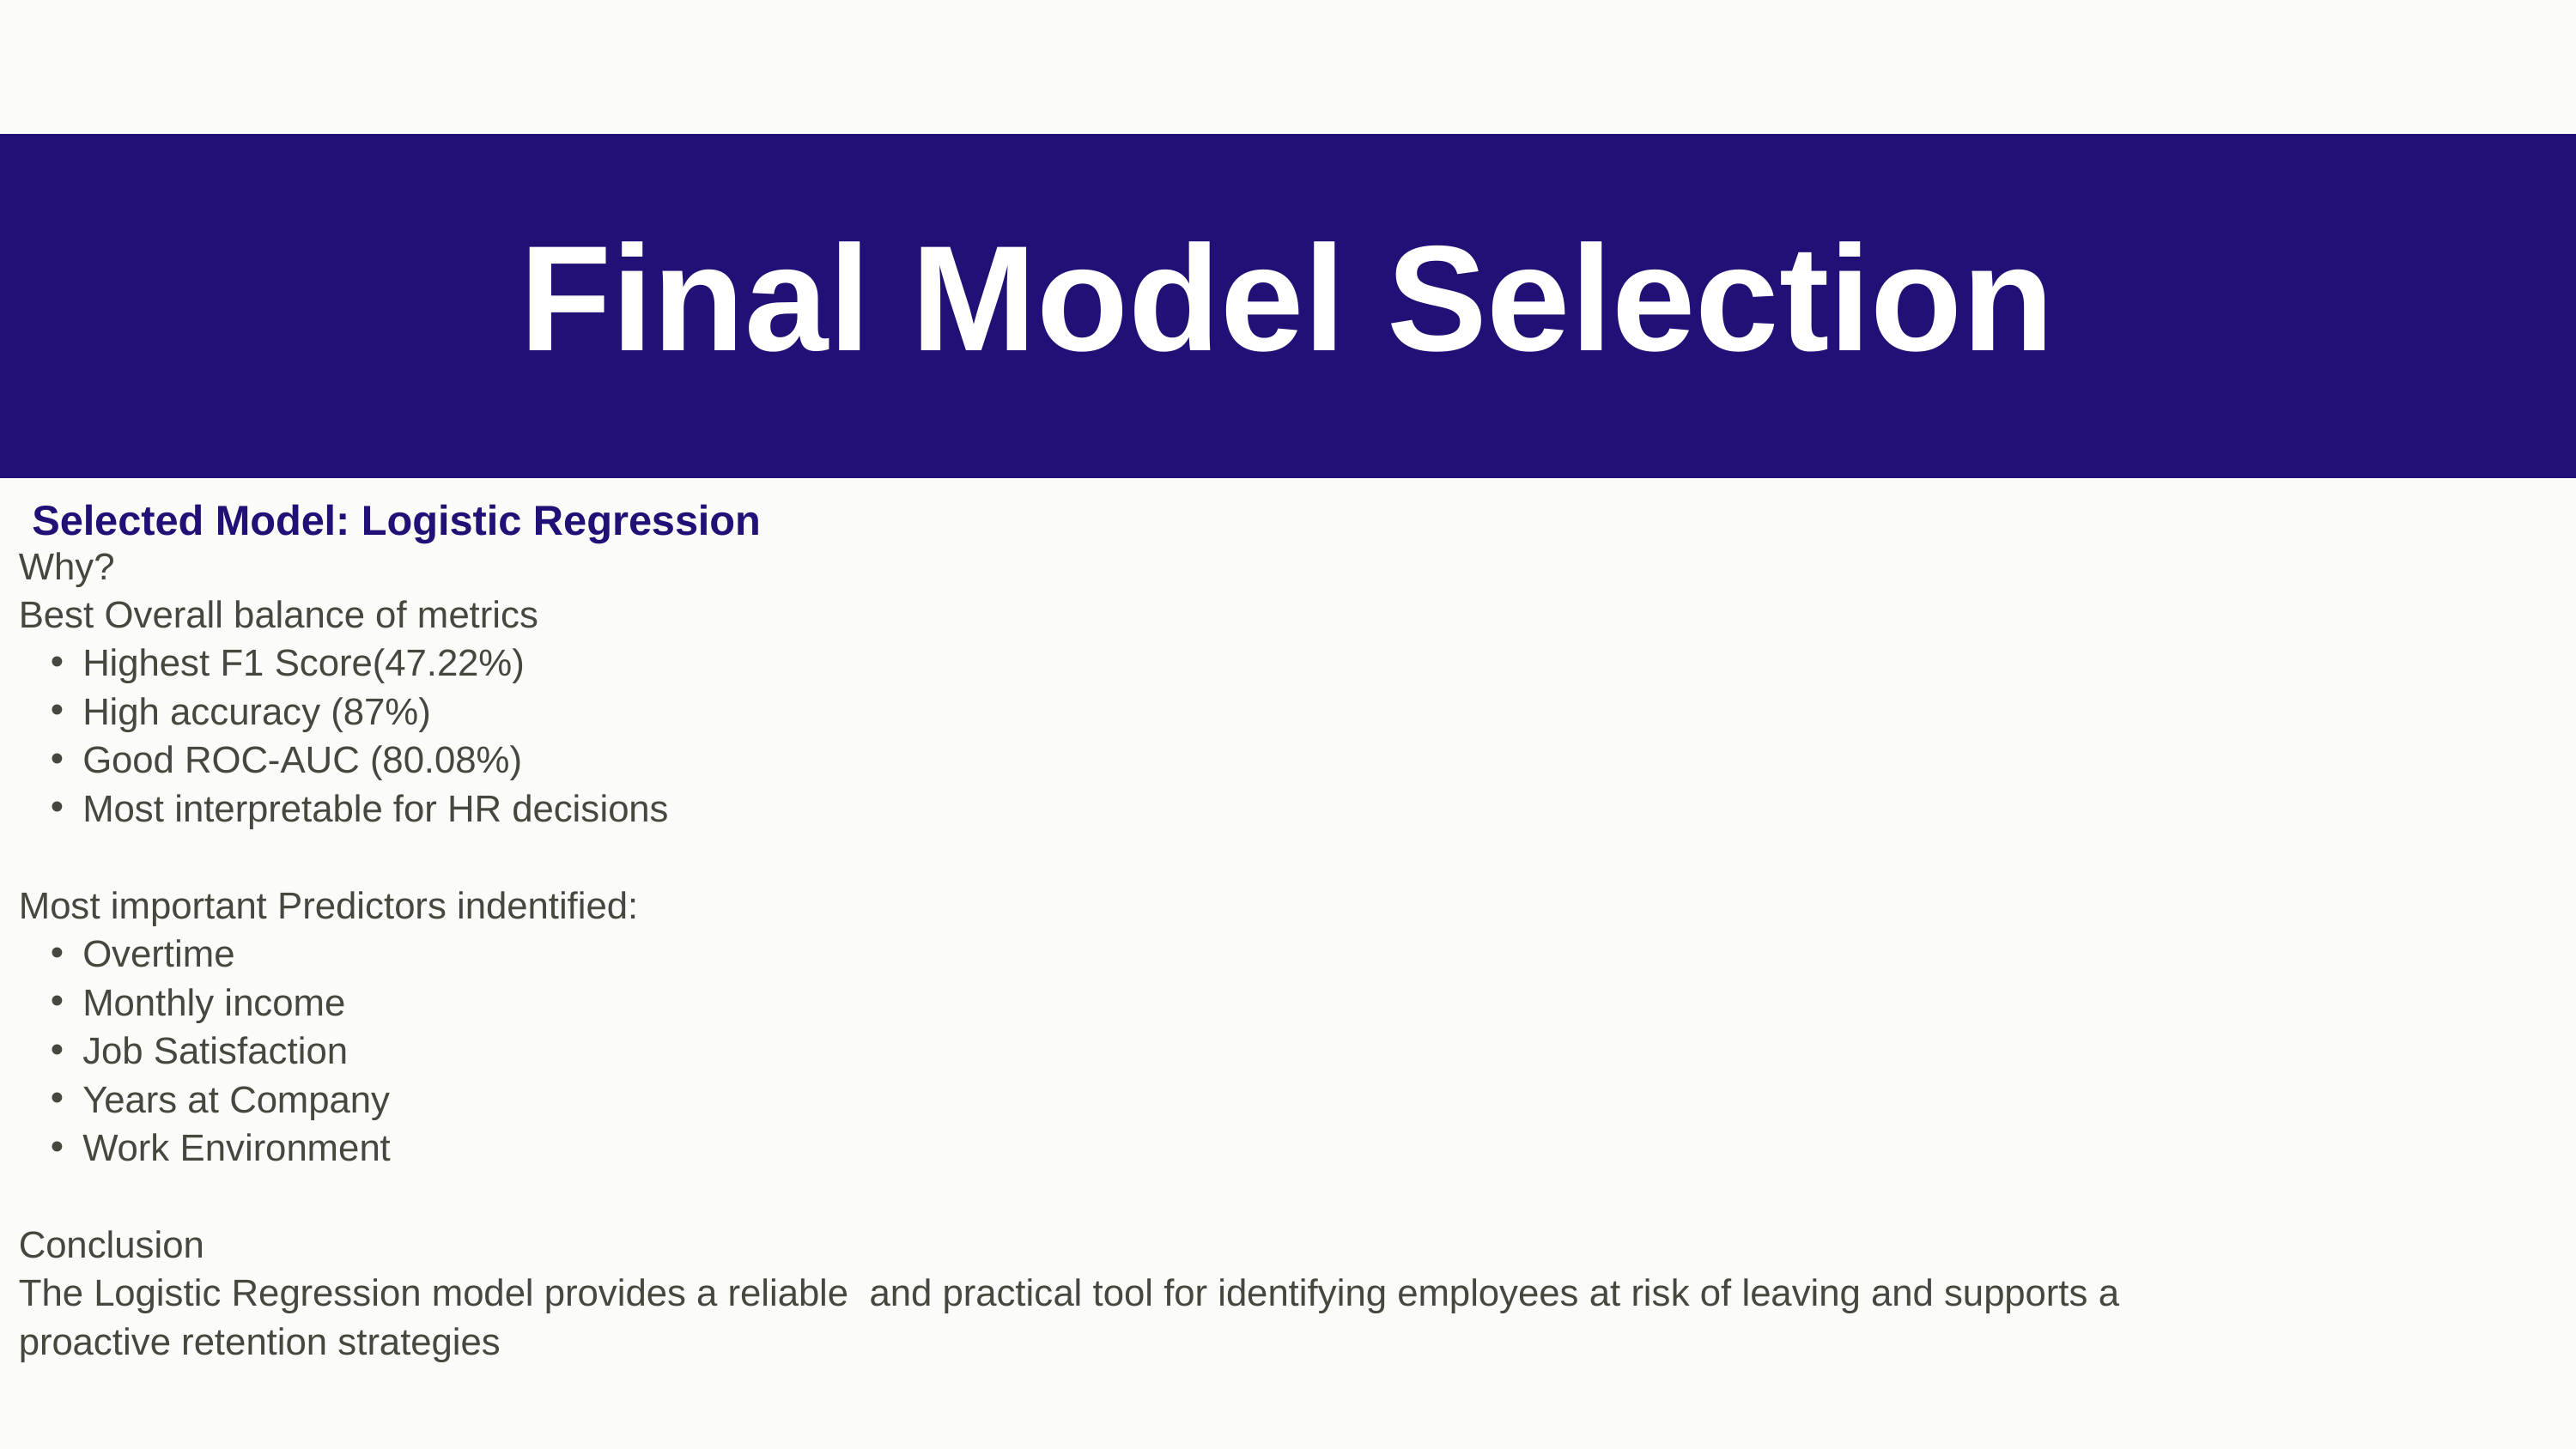

Final Model Selection
Selected Model: Logistic Regression
Why?
Best Overall balance of metrics
Highest F1 Score(47.22%)
High accuracy (87%)
Good ROC-AUC (80.08%)
Most interpretable for HR decisions

Most important Predictors indentified:
Overtime
Monthly income
Job Satisfaction
Years at Company
Work Environment

Conclusion
The Logistic Regression model provides a reliable  and practical tool for identifying employees at risk of leaving and supports a proactive retention strategies